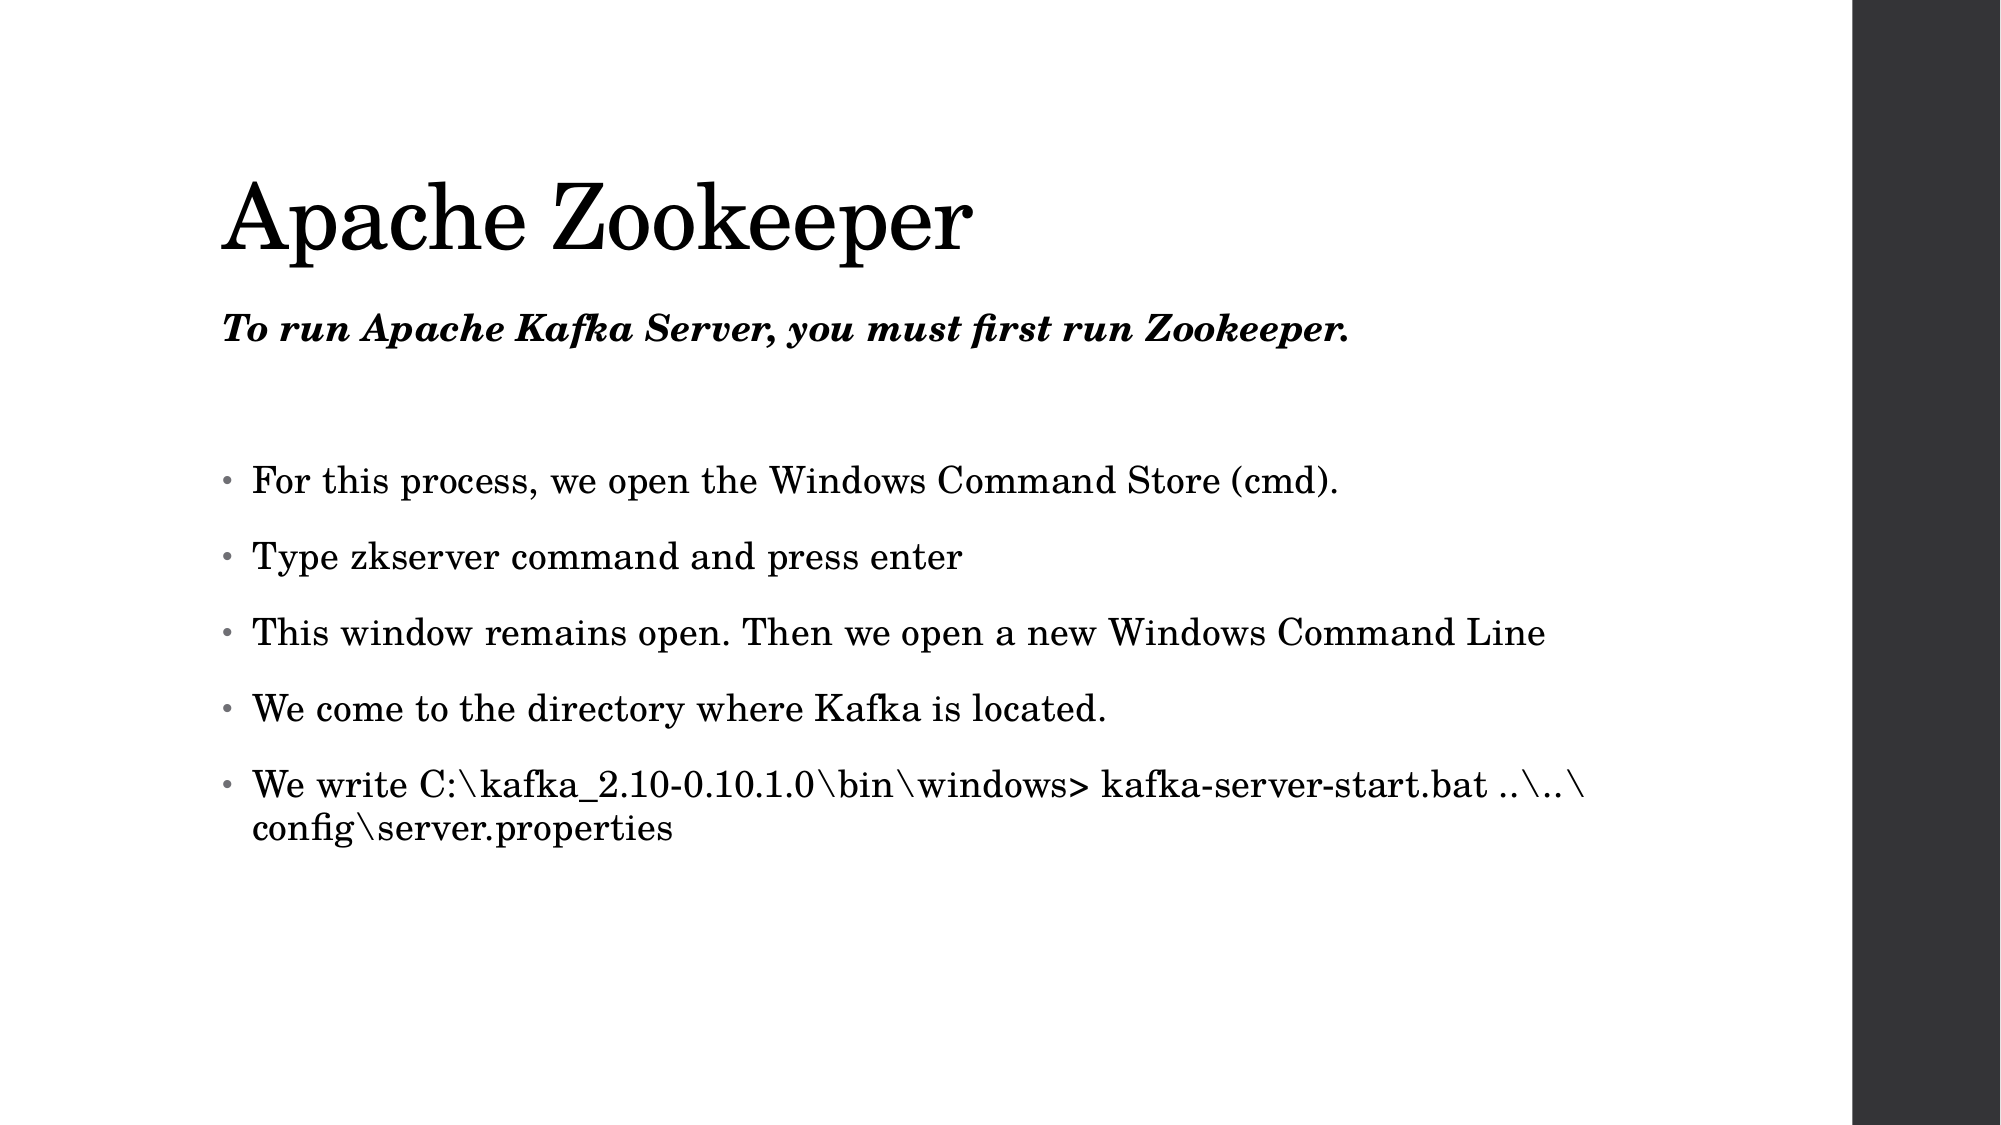

# Apache Zookeeper
To run Apache Kafka Server, you must first run Zookeeper.

For this process, we open the Windows Command Store (cmd).
Type zkserver command and press enter
This window remains open. Then we open a new Windows Command Line
We come to the directory where Kafka is located.
We write C:\kafka_2.10-0.10.1.0\bin\windows> kafka-server-start.bat ..\..\config\server.properties